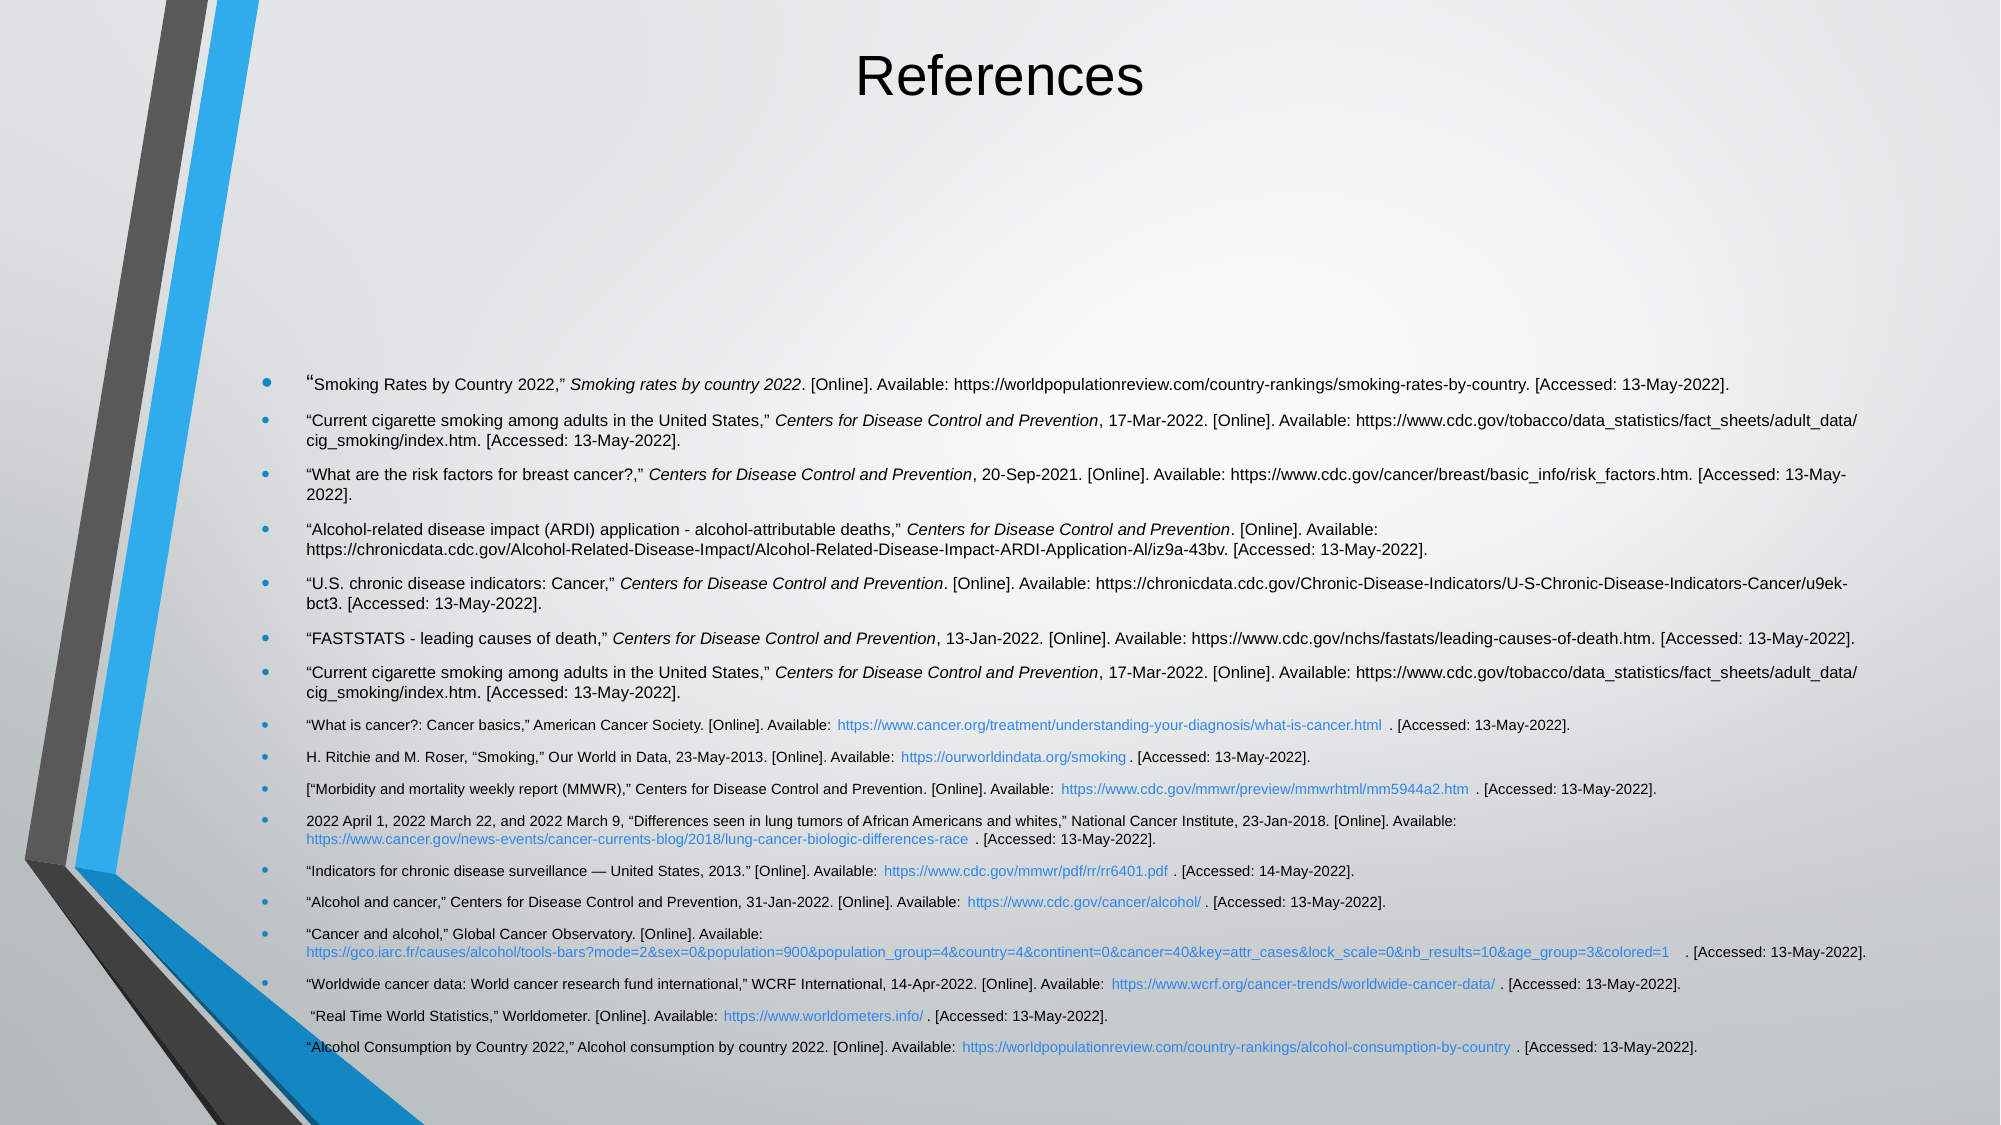

# References
“Smoking Rates by Country 2022,” Smoking rates by country 2022. [Online]. Available: https://worldpopulationreview.com/country-rankings/smoking-rates-by-country. [Accessed: 13-May-2022].
“Current cigarette smoking among adults in the United States,” Centers for Disease Control and Prevention, 17-Mar-2022. [Online]. Available: https://www.cdc.gov/tobacco/data_statistics/fact_sheets/adult_data/cig_smoking/index.htm. [Accessed: 13-May-2022].
“What are the risk factors for breast cancer?,” Centers for Disease Control and Prevention, 20-Sep-2021. [Online]. Available: https://www.cdc.gov/cancer/breast/basic_info/risk_factors.htm. [Accessed: 13-May-2022].
“Alcohol-related disease impact (ARDI) application - alcohol-attributable deaths,” Centers for Disease Control and Prevention. [Online]. Available: https://chronicdata.cdc.gov/Alcohol-Related-Disease-Impact/Alcohol-Related-Disease-Impact-ARDI-Application-Al/iz9a-43bv. [Accessed: 13-May-2022].
“U.S. chronic disease indicators: Cancer,” Centers for Disease Control and Prevention. [Online]. Available: https://chronicdata.cdc.gov/Chronic-Disease-Indicators/U-S-Chronic-Disease-Indicators-Cancer/u9ek-bct3. [Accessed: 13-May-2022].
“FASTSTATS - leading causes of death,” Centers for Disease Control and Prevention, 13-Jan-2022. [Online]. Available: https://www.cdc.gov/nchs/fastats/leading-causes-of-death.htm. [Accessed: 13-May-2022].
“Current cigarette smoking among adults in the United States,” Centers for Disease Control and Prevention, 17-Mar-2022. [Online]. Available: https://www.cdc.gov/tobacco/data_statistics/fact_sheets/adult_data/cig_smoking/index.htm. [Accessed: 13-May-2022].
“What is cancer?: Cancer basics,” American Cancer Society. [Online]. Available: https://www.cancer.org/treatment/understanding-your-diagnosis/what-is-cancer.html. [Accessed: 13-May-2022].
H. Ritchie and M. Roser, “Smoking,” Our World in Data, 23-May-2013. [Online]. Available: https://ourworldindata.org/smoking. [Accessed: 13-May-2022].
[“Morbidity and mortality weekly report (MMWR),” Centers for Disease Control and Prevention. [Online]. Available: https://www.cdc.gov/mmwr/preview/mmwrhtml/mm5944a2.htm. [Accessed: 13-May-2022].
2022 April 1, 2022 March 22, and 2022 March 9, “Differences seen in lung tumors of African Americans and whites,” National Cancer Institute, 23-Jan-2018. [Online]. Available: https://www.cancer.gov/news-events/cancer-currents-blog/2018/lung-cancer-biologic-differences-race. [Accessed: 13-May-2022].
“Indicators for chronic disease surveillance — United States, 2013.” [Online]. Available: https://www.cdc.gov/mmwr/pdf/rr/rr6401.pdf. [Accessed: 14-May-2022].
“Alcohol and cancer,” Centers for Disease Control and Prevention, 31-Jan-2022. [Online]. Available: https://www.cdc.gov/cancer/alcohol/. [Accessed: 13-May-2022].
“Cancer and alcohol,” Global Cancer Observatory. [Online]. Available: https://gco.iarc.fr/causes/alcohol/tools-bars?mode=2&sex=0&population=900&population_group=4&country=4&continent=0&cancer=40&key=attr_cases&lock_scale=0&nb_results=10&age_group=3&colored=1. [Accessed: 13-May-2022].
“Worldwide cancer data: World cancer research fund international,” WCRF International, 14-Apr-2022. [Online]. Available: https://www.wcrf.org/cancer-trends/worldwide-cancer-data/. [Accessed: 13-May-2022].
 “Real Time World Statistics,” Worldometer. [Online]. Available: https://www.worldometers.info/. [Accessed: 13-May-2022].
“Alcohol Consumption by Country 2022,” Alcohol consumption by country 2022. [Online]. Available: https://worldpopulationreview.com/country-rankings/alcohol-consumption-by-country. [Accessed: 13-May-2022].